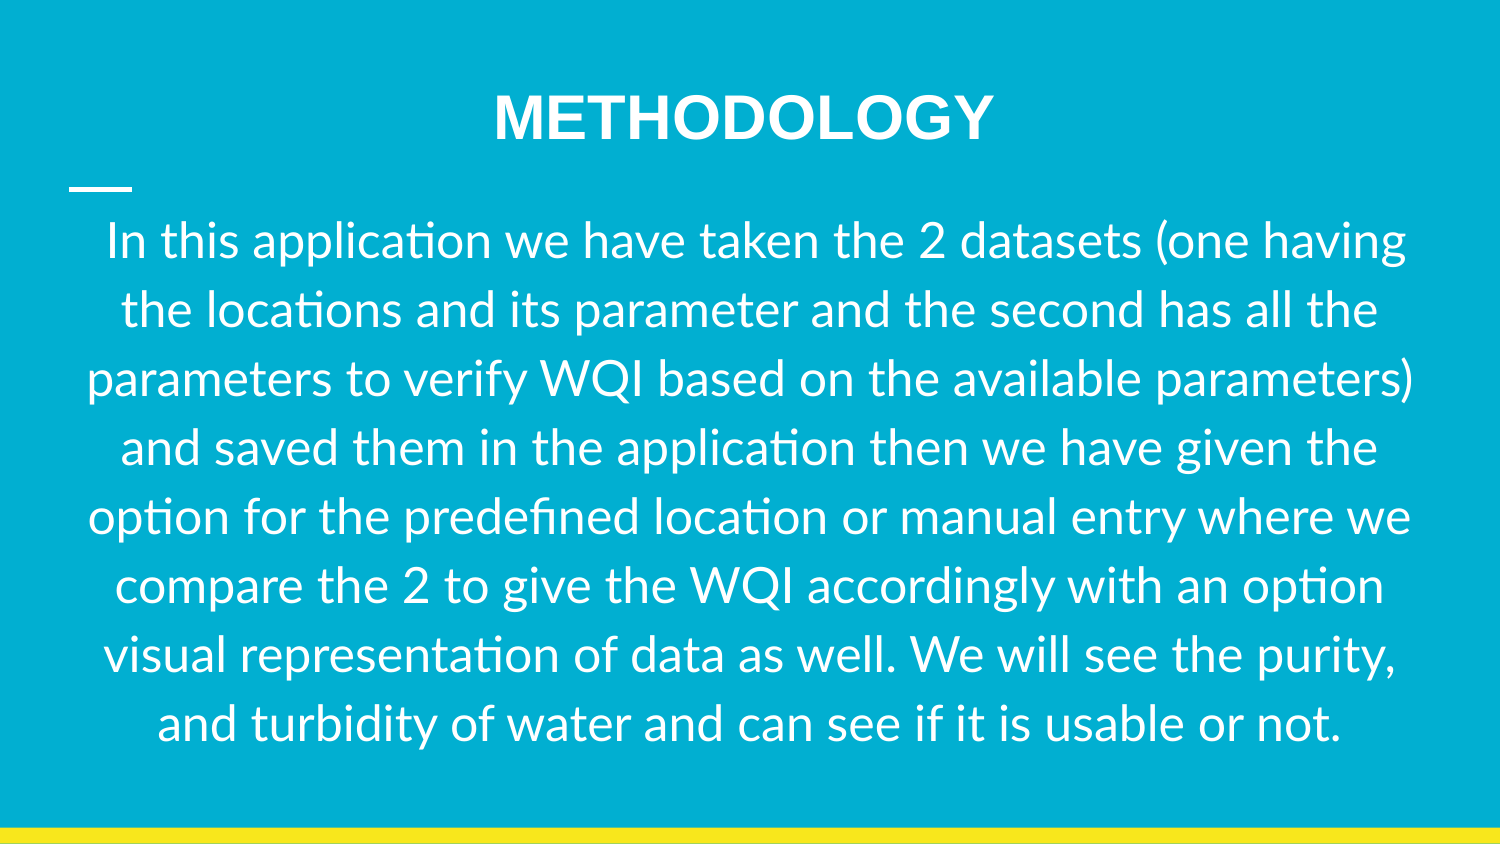

# METHODOLOGY
 In this application we have taken the 2 datasets (one having the locations and its parameter and the second has all the parameters to verify WQI based on the available parameters) and saved them in the application then we have given the option for the predefined location or manual entry where we compare the 2 to give the WQI accordingly with an option visual representation of data as well. We will see the purity, and turbidity of water and can see if it is usable or not.